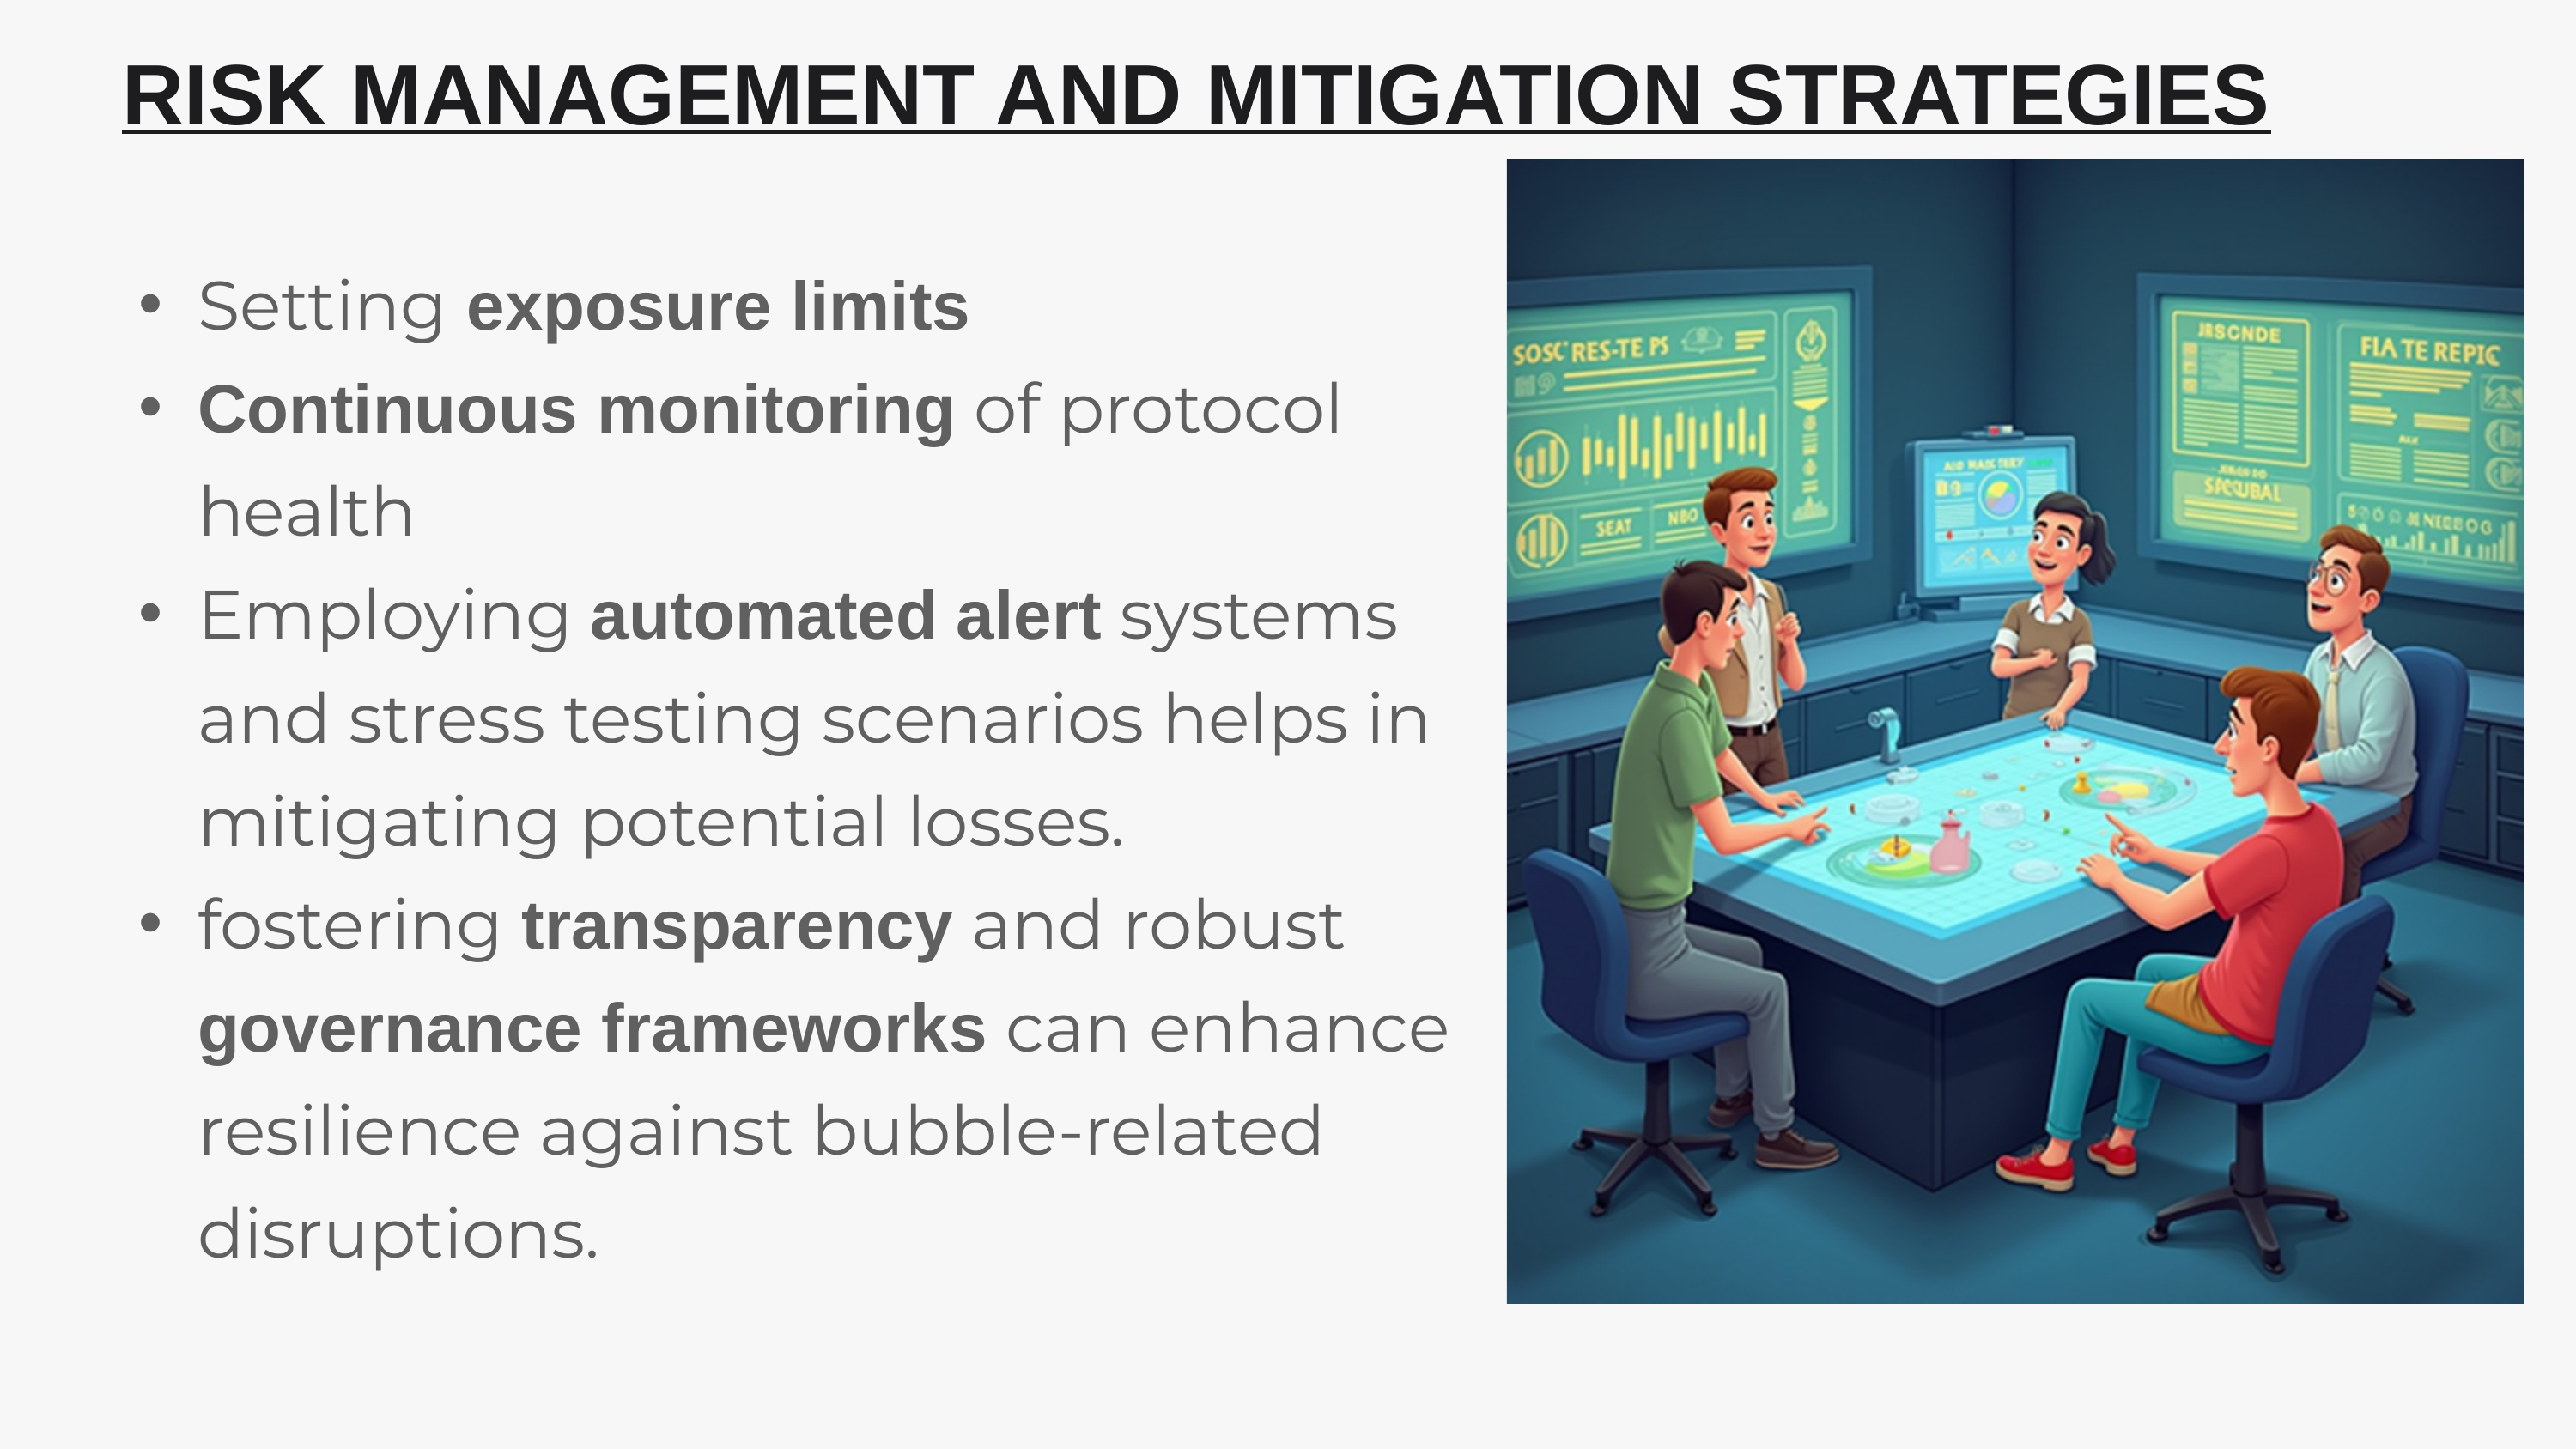

RISK MANAGEMENT AND MITIGATION STRATEGIES

Setting exposure limits
Continuous monitoring of protocol health
Employing automated alert systems and stress testing scenarios helps in mitigating potential losses.
fostering transparency and robust governance frameworks can enhance resilience against bubble-related disruptions.